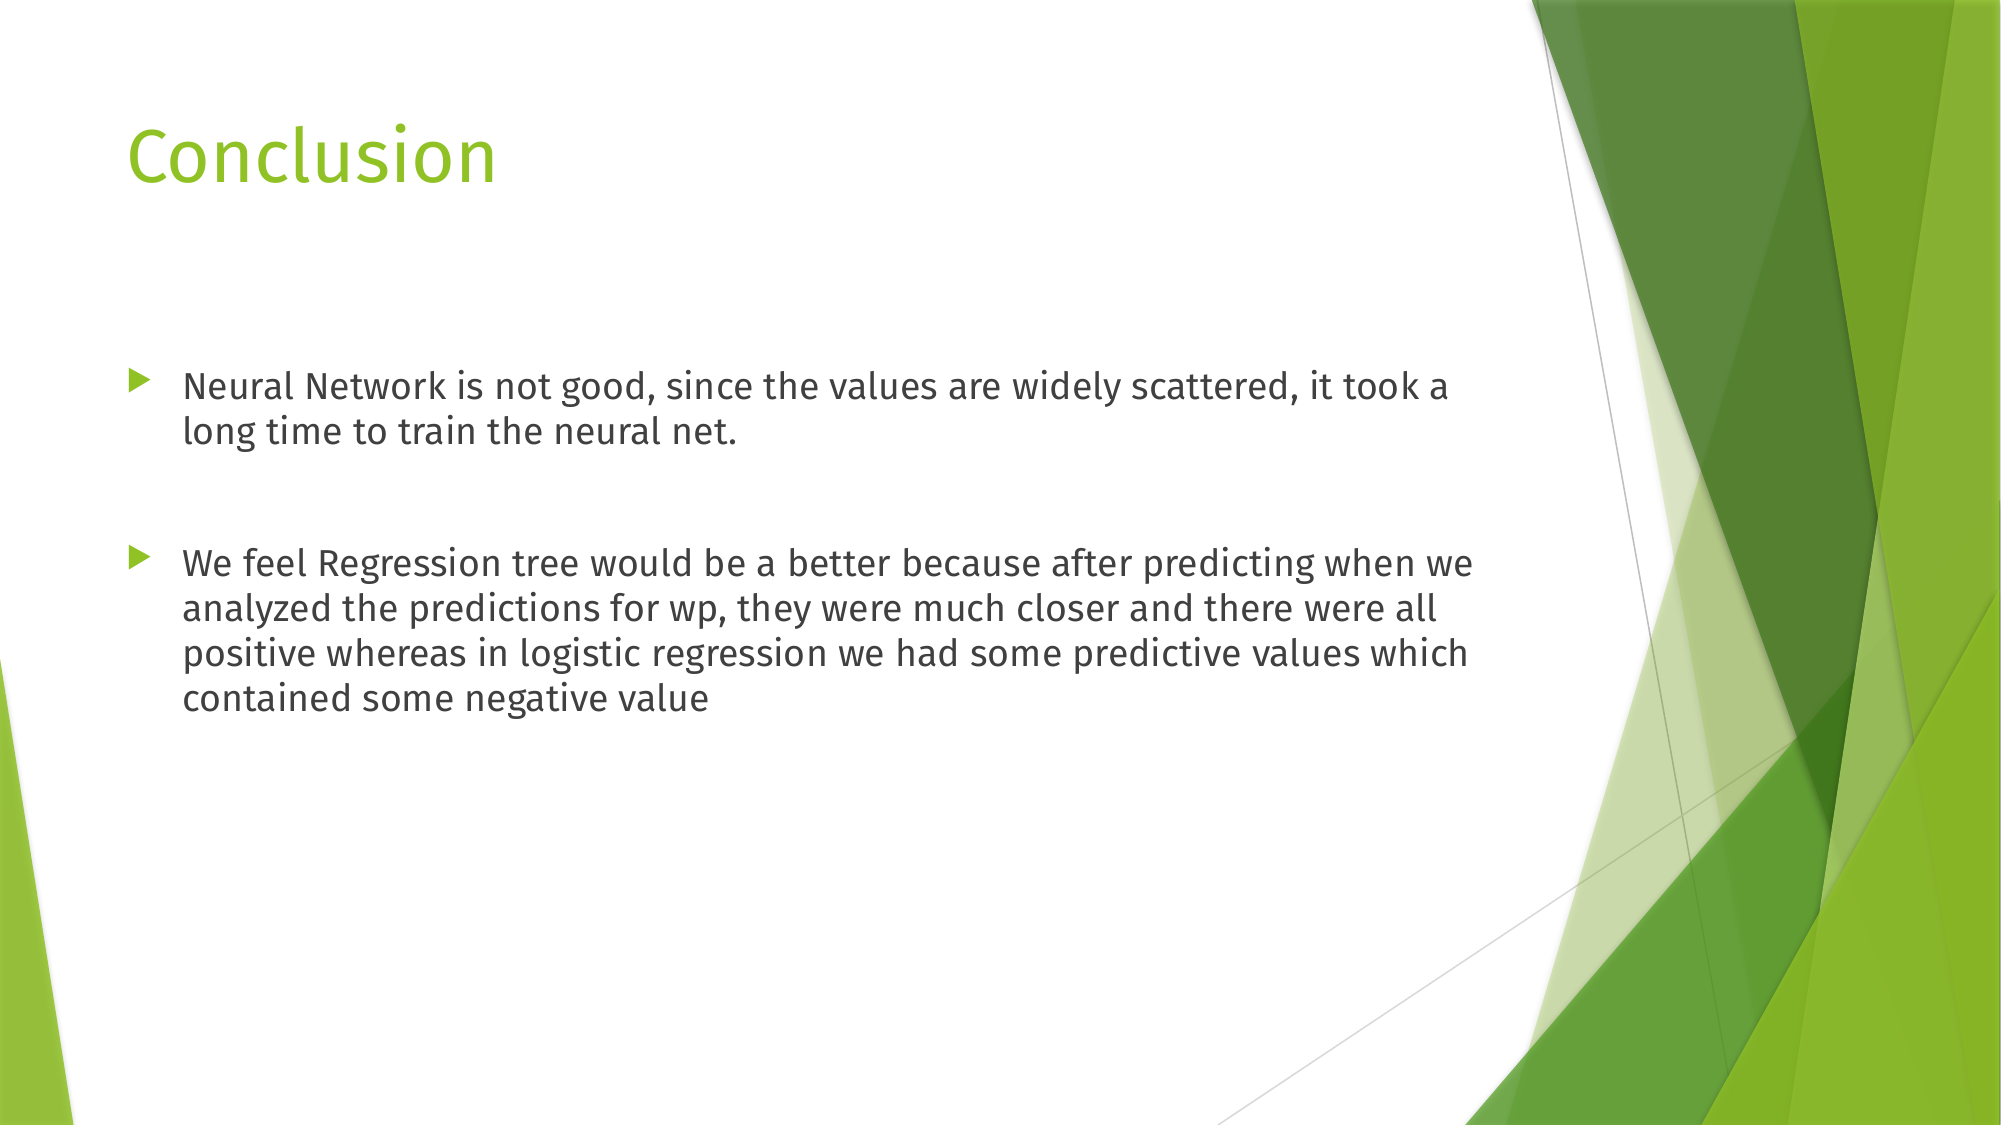

# Conclusion
Neural Network is not good, since the values are widely scattered, it took a long time to train the neural net.

We feel Regression tree would be a better because after predicting when we analyzed the predictions for wp, they were much closer and there were all positive whereas in logistic regression we had some predictive values which contained some negative value